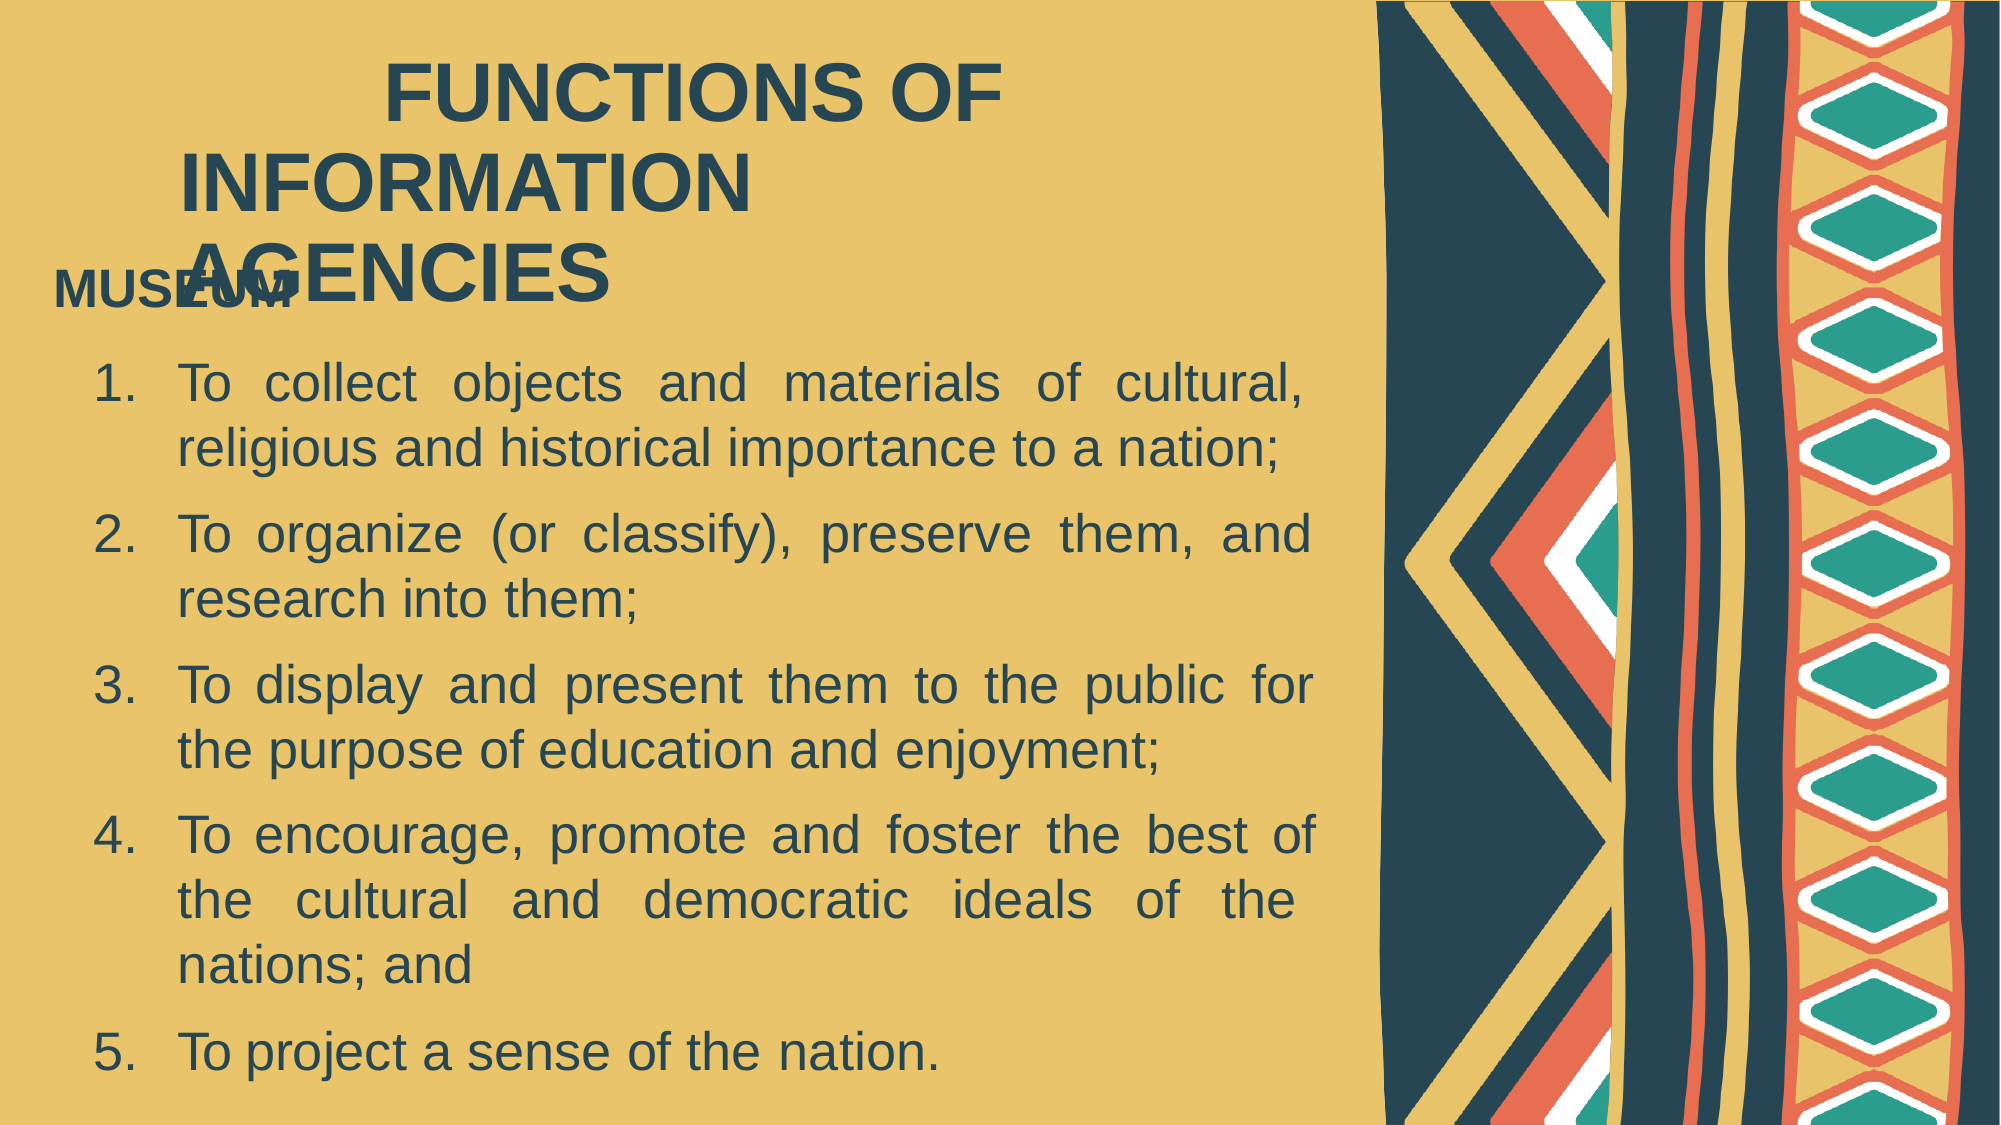

# FUNCTIONS OF  INFORMATION AGENCIES
MUSEUM
To collect objects and materials of cultural,  religious and historical importance to a nation;
To organize (or classify), preserve them, and  research into them;
To display and present them to the public for  the purpose of education and enjoyment;
To encourage, promote and foster the best of  the cultural and democratic ideals of the  nations; and
To project a sense of the nation.